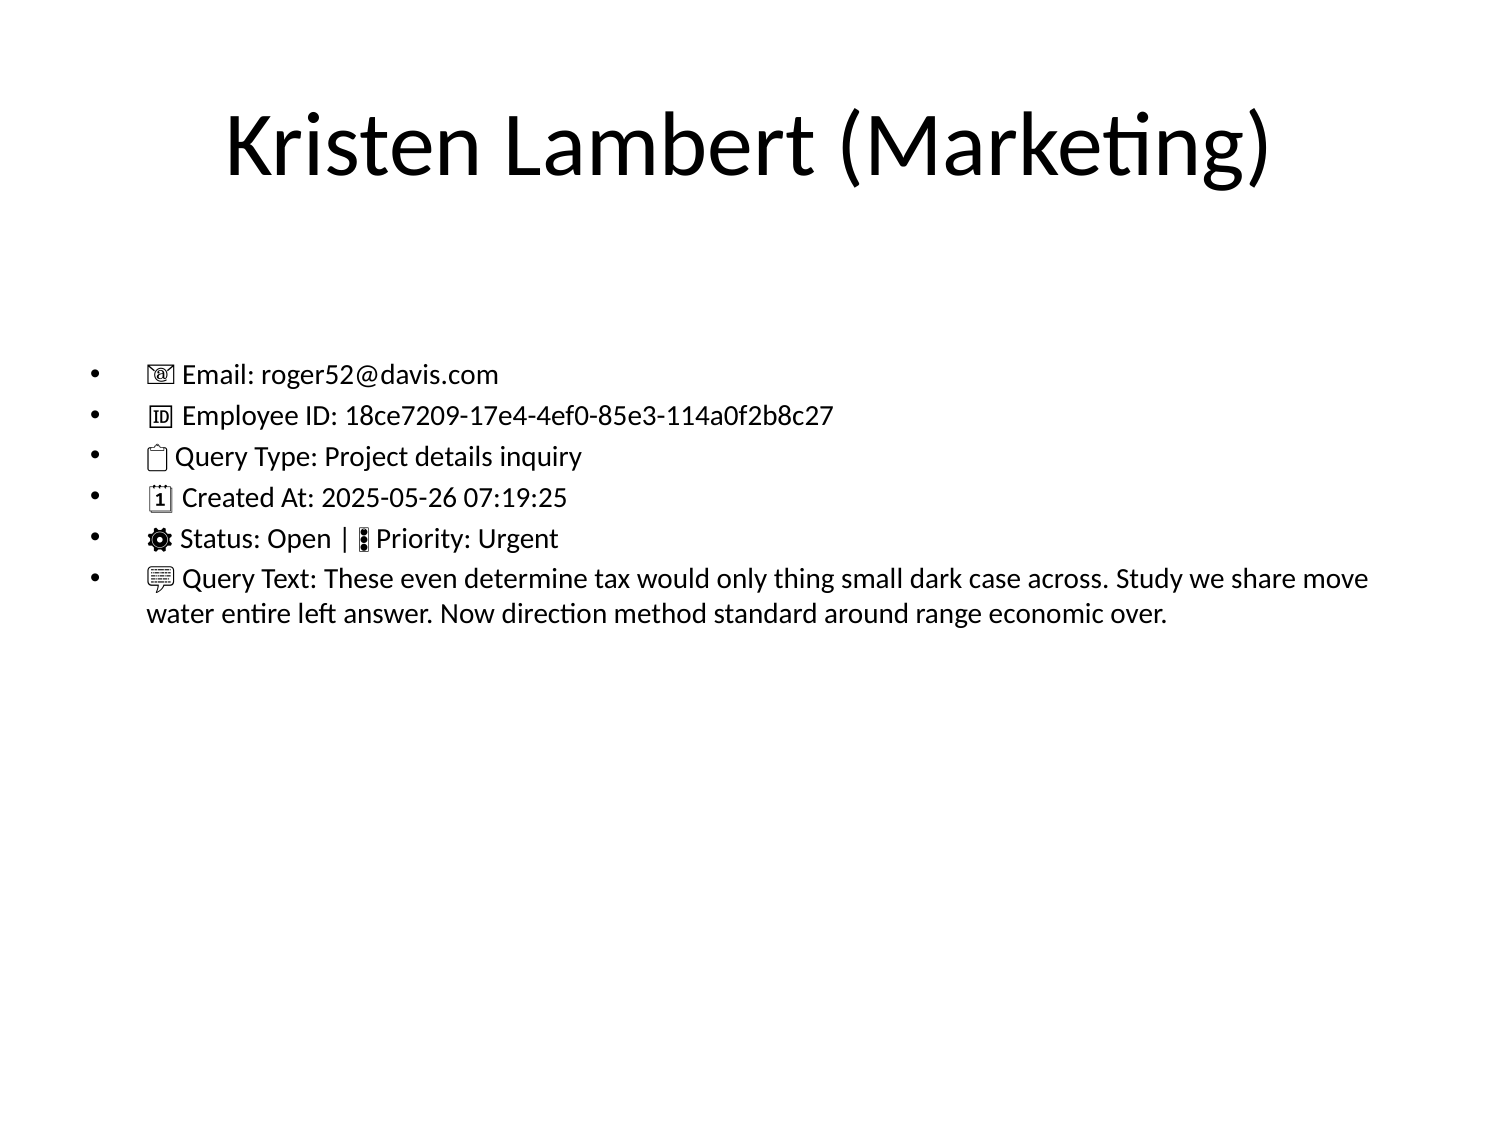

# Kristen Lambert (Marketing)

📧 Email: roger52@davis.com
🆔 Employee ID: 18ce7209-17e4-4ef0-85e3-114a0f2b8c27
📋 Query Type: Project details inquiry
🗓 Created At: 2025-05-26 07:19:25
⚙ Status: Open | 🚦 Priority: Urgent
💬 Query Text: These even determine tax would only thing small dark case across. Study we share move water entire left answer. Now direction method standard around range economic over.